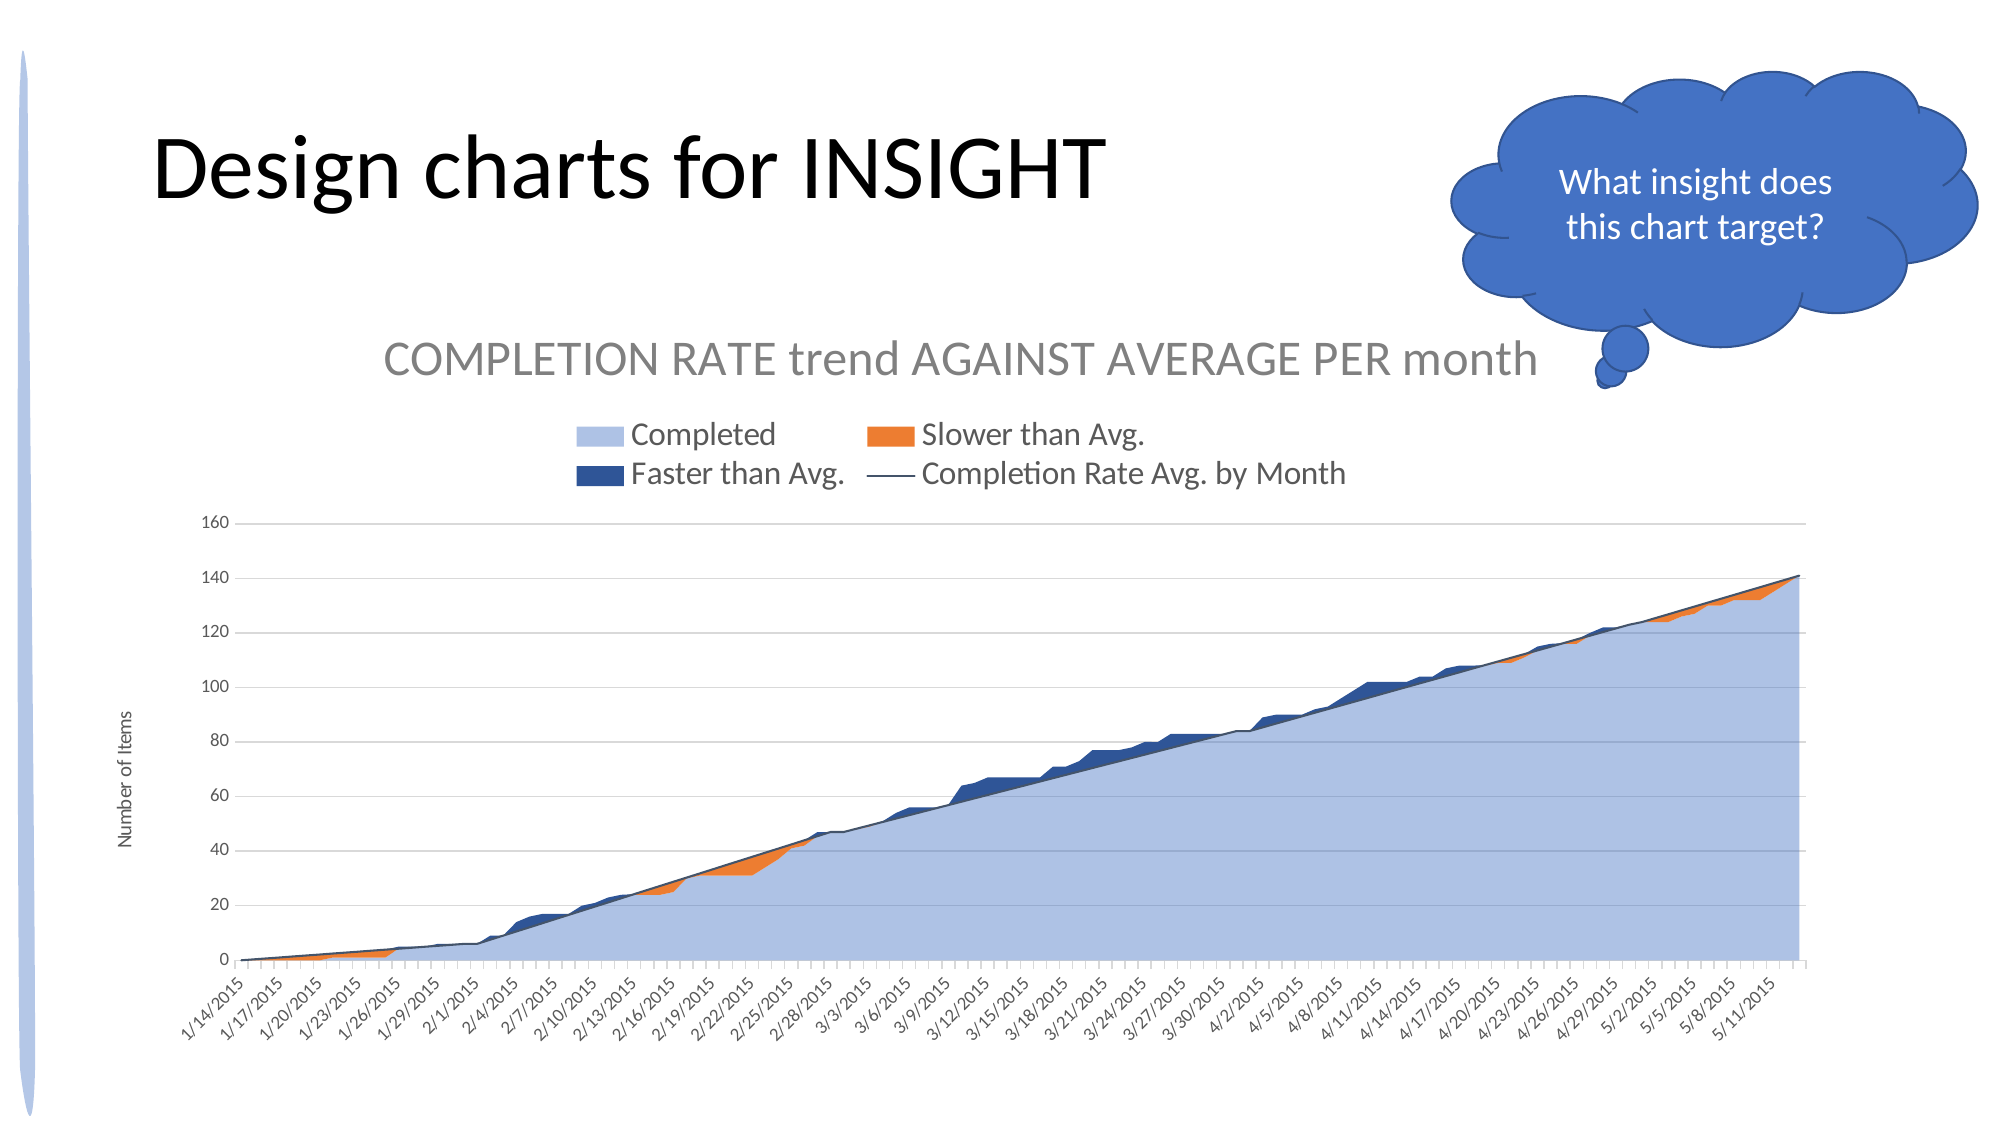

# Design charts for INSIGHT
What insight does this chart target?

### Chart: COMPLETION RATE trend AGAINST AVERAGE PER month

| Category |  |  |  |  |
|---|---|---|---|---|
| 42018 | 0.0 | 0.0 | 0.0 | 0.0 |
| 42019 | 0.0 | 0.35294117647058826 | 0.0 | 0.35294117647058826 |
| 42020 | 0.0 | 0.7058823529411765 | 0.0 | 0.7058823529411765 |
| 42021 | 0.0 | 1.0588235294117647 | 0.0 | 1.0588235294117647 |
| 42022 | 0.0 | 1.411764705882353 | 0.0 | 1.411764705882353 |
| 42023 | 0.0 | 1.7647058823529413 | 0.0 | 1.7647058823529413 |
| 42024 | 0.0 | 2.1176470588235294 | 0.0 | 2.1176470588235294 |
| 42025 | 1.0 | 1.4705882352941178 | 0.0 | 2.4705882352941178 |
| 42026 | 1.0 | 1.823529411764706 | 0.0 | 2.823529411764706 |
| 42027 | 1.0 | 2.1764705882352944 | 0.0 | 3.1764705882352944 |
| 42028 | 1.0 | 2.5294117647058827 | 0.0 | 3.5294117647058827 |
| 42029 | 1.0 | 2.882352941176471 | 0.0 | 3.882352941176471 |
| 42030 | 4.235294117647059 | 0.0 | 0.7647058823529411 | 4.235294117647059 |
| 42031 | 4.588235294117648 | 0.0 | 0.41176470588235237 | 4.588235294117648 |
| 42032 | 4.9411764705882355 | 0.0 | 0.0588235294117645 | 4.9411764705882355 |
| 42033 | 5.294117647058824 | 0.0 | 0.7058823529411757 | 5.294117647058824 |
| 42034 | 5.647058823529412 | 0.0 | 0.35294117647058787 | 5.647058823529412 |
| 42035 | 6.0 | 0.0 | 0.0 | 6.0 |
| 42036 | 6.0 | 0.0 | 0.0 | 6.0 |
| 42037 | 7.518518518518519 | 0.0 | 1.481481481481481 | 7.518518518518519 |
| 42038 | 9.0 | 0.03703703703703809 | 0.0 | 9.037037037037038 |
| 42039 | 10.555555555555555 | 0.0 | 3.4444444444444446 | 10.555555555555555 |
| 42040 | 12.074074074074074 | 0.0 | 3.9259259259259256 | 12.074074074074074 |
| 42041 | 13.592592592592593 | 0.0 | 3.4074074074074066 | 13.592592592592593 |
| 42042 | 15.11111111111111 | 0.0 | 1.8888888888888893 | 15.11111111111111 |
| 42043 | 16.62962962962963 | 0.0 | 0.37037037037037024 | 16.62962962962963 |
| 42044 | 18.14814814814815 | 0.0 | 1.8518518518518512 | 18.14814814814815 |
| 42045 | 19.666666666666668 | 0.0 | 1.3333333333333321 | 19.666666666666668 |
| 42046 | 21.185185185185187 | 0.0 | 1.814814814814813 | 21.185185185185187 |
| 42047 | 22.703703703703706 | 0.0 | 1.296296296296294 | 22.703703703703706 |
| 42048 | 24.0 | 0.22222222222222143 | 0.0 | 24.22222222222222 |
| 42049 | 24.0 | 1.7407407407407405 | 0.0 | 25.74074074074074 |
| 42050 | 24.0 | 3.2592592592592595 | 0.0 | 27.25925925925926 |
| 42051 | 25.0 | 3.7777777777777786 | 0.0 | 28.77777777777778 |
| 42052 | 30.0 | 0.2962962962962976 | 0.0 | 30.296296296296298 |
| 42053 | 31.0 | 0.8148148148148167 | 0.0 | 31.814814814814817 |
| 42054 | 31.0 | 2.3333333333333357 | 0.0 | 33.333333333333336 |
| 42055 | 31.0 | 3.8518518518518547 | 0.0 | 34.851851851851855 |
| 42056 | 31.0 | 5.370370370370374 | 0.0 | 36.370370370370374 |
| 42057 | 31.0 | 6.888888888888886 | 0.0 | 37.888888888888886 |
| 42058 | 34.0 | 5.407407407407412 | 0.0 | 39.40740740740741 |
| 42059 | 37.0 | 3.925925925925931 | 0.0 | 40.92592592592593 |
| 42060 | 41.0 | 1.4444444444444429 | 0.0 | 42.44444444444444 |
| 42061 | 42.0 | 1.962962962962962 | 0.0 | 43.96296296296296 |
| 42062 | 45.48148148148148 | 0.0 | 1.518518518518519 | 45.48148148148148 |
| 42063 | 47.0 | 0.0 | 0.0 | 47.0 |
| 42064 | 47.0 | 0.0 | 0.0 | 47.0 |
| 42065 | 48.0 | 0.23333333333333428 | 0.0 | 48.233333333333334 |
| 42066 | 49.0 | 0.46666666666666856 | 0.0 | 49.46666666666667 |
| 42067 | 50.7 | 0.0 | 0.29999999999999716 | 50.7 |
| 42068 | 51.93333333333334 | 0.0 | 2.066666666666663 | 51.93333333333334 |
| 42069 | 53.166666666666664 | 0.0 | 2.8333333333333357 | 53.166666666666664 |
| 42070 | 54.4 | 0.0 | 1.6000000000000014 | 54.4 |
| 42071 | 55.63333333333333 | 0.0 | 0.36666666666666714 | 55.63333333333333 |
| 42072 | 56.86666666666667 | 0.0 | 0.13333333333333286 | 56.86666666666667 |
| 42073 | 58.1 | 0.0 | 5.899999999999999 | 58.1 |
| 42074 | 59.333333333333336 | 0.0 | 5.666666666666664 | 59.333333333333336 |
| 42075 | 60.56666666666666 | 0.0 | 6.433333333333337 | 60.56666666666666 |
| 42076 | 61.8 | 0.0 | 5.200000000000003 | 61.8 |
| 42077 | 63.03333333333333 | 0.0 | 3.9666666666666686 | 63.03333333333333 |
| 42078 | 64.26666666666667 | 0.0 | 2.7333333333333343 | 64.26666666666667 |
| 42079 | 65.5 | 0.0 | 1.5 | 65.5 |
| 42080 | 66.73333333333333 | 0.0 | 4.266666666666666 | 66.73333333333333 |
| 42081 | 67.96666666666667 | 0.0 | 3.0333333333333314 | 67.96666666666667 |
| 42082 | 69.2 | 0.0 | 3.799999999999997 | 69.2 |
| 42083 | 70.43333333333334 | 0.0 | 6.566666666666663 | 70.43333333333334 |
| 42084 | 71.66666666666667 | 0.0 | 5.333333333333329 | 71.66666666666667 |
| 42085 | 72.9 | 0.0 | 4.099999999999994 | 72.9 |
| 42086 | 74.13333333333333 | 0.0 | 3.8666666666666742 | 74.13333333333333 |
| 42087 | 75.36666666666667 | 0.0 | 4.633333333333326 | 75.36666666666667 |
| 42088 | 76.6 | 0.0 | 3.4000000000000057 | 76.6 |
| 42089 | 77.83333333333334 | 0.0 | 5.166666666666657 | 77.83333333333334 |
| 42090 | 79.06666666666666 | 0.0 | 3.933333333333337 | 79.06666666666666 |
| 42091 | 80.30000000000001 | 0.0 | 2.6999999999999886 | 80.30000000000001 |
| 42092 | 81.53333333333333 | 0.0 | 1.4666666666666686 | 81.53333333333333 |
| 42093 | 82.76666666666667 | 0.0 | 0.23333333333333428 | 82.76666666666667 |
| 42094 | 84.0 | 0.0 | 0.0 | 84.0 |
| 42095 | 84.0 | 0.0 | 0.0 | 84.0 |
| 42096 | 85.34482758620689 | 0.0 | 3.6551724137931103 | 85.34482758620689 |
| 42097 | 86.6896551724138 | 0.0 | 3.3103448275862064 | 86.6896551724138 |
| 42098 | 88.03448275862068 | 0.0 | 1.9655172413793167 | 88.03448275862068 |
| 42099 | 89.37931034482759 | 0.0 | 0.6206896551724128 | 89.37931034482759 |
| 42100 | 90.72413793103448 | 0.0 | 1.2758620689655231 | 90.72413793103448 |
| 42101 | 92.06896551724138 | 0.0 | 0.9310344827586192 | 92.06896551724138 |
| 42102 | 93.41379310344827 | 0.0 | 2.5862068965517295 | 93.41379310344827 |
| 42103 | 94.75862068965517 | 0.0 | 4.241379310344826 | 94.75862068965517 |
| 42104 | 96.10344827586206 | 0.0 | 5.896551724137936 | 96.10344827586206 |
| 42105 | 97.44827586206897 | 0.0 | 4.551724137931032 | 97.44827586206897 |
| 42106 | 98.79310344827586 | 0.0 | 3.2068965517241423 | 98.79310344827586 |
| 42107 | 100.13793103448276 | 0.0 | 1.8620689655172384 | 100.13793103448276 |
| 42108 | 101.48275862068965 | 0.0 | 2.5172413793103487 | 101.48275862068965 |
| 42109 | 102.82758620689656 | 0.0 | 1.1724137931034448 | 102.82758620689656 |
| 42110 | 104.17241379310344 | 0.0 | 2.827586206896555 | 104.17241379310344 |
| 42111 | 105.51724137931035 | 0.0 | 2.4827586206896513 | 105.51724137931035 |
| 42112 | 106.86206896551724 | 0.0 | 1.1379310344827616 | 106.86206896551724 |
| 42113 | 108.0 | 0.20689655172414234 | 0.0 | 108.20689655172414 |
| 42114 | 109.0 | 0.551724137931032 | 0.0 | 109.55172413793103 |
| 42115 | 109.0 | 1.896551724137936 | 0.0 | 110.89655172413794 |
| 42116 | 111.0 | 1.2413793103448256 | 0.0 | 112.24137931034483 |
| 42117 | 113.58620689655173 | 0.0 | 1.4137931034482705 | 113.58620689655173 |
| 42118 | 114.93103448275862 | 0.0 | 1.0689655172413808 | 114.93103448275862 |
| 42119 | 116.0 | 0.2758620689655231 | 0.0 | 116.27586206896552 |
| 42120 | 116.0 | 1.6206896551724128 | 0.0 | 117.62068965517241 |
| 42121 | 118.9655172413793 | 0.0 | 1.0344827586206975 | 118.9655172413793 |
| 42122 | 120.3103448275862 | 0.0 | 1.6896551724137936 | 120.3103448275862 |
| 42123 | 121.65517241379311 | 0.0 | 0.3448275862068897 | 121.65517241379311 |
| 42124 | 123.0 | 0.0 | 0.0 | 123.0 |
| 42125 | 124.0 | 0.0 | 0.0 | 124.0 |
| 42126 | 124.0 | 1.4166666666666714 | 0.0 | 125.41666666666667 |
| 42127 | 124.0 | 2.8333333333333286 | 0.0 | 126.83333333333333 |
| 42128 | 126.0 | 2.25 | 0.0 | 128.25 |
| 42129 | 127.0 | 2.666666666666657 | 0.0 | 129.66666666666666 |
| 42130 | 130.0 | 1.0833333333333428 | 0.0 | 131.08333333333334 |
| 42131 | 130.0 | 2.5 | 0.0 | 132.5 |
| 42132 | 132.0 | 1.9166666666666572 | 0.0 | 133.91666666666666 |
| 42133 | 132.0 | 3.333333333333343 | 0.0 | 135.33333333333334 |
| 42134 | 132.0 | 4.75 | 0.0 | 136.75 |
| 42135 | 135.0 | 3.166666666666657 | 0.0 | 138.16666666666666 |
| 42136 | 138.0 | 1.5833333333333428 | 0.0 | 139.58333333333334 |
| 42137 | 141.0 | 0.0 | 0.0 | 141.0 |